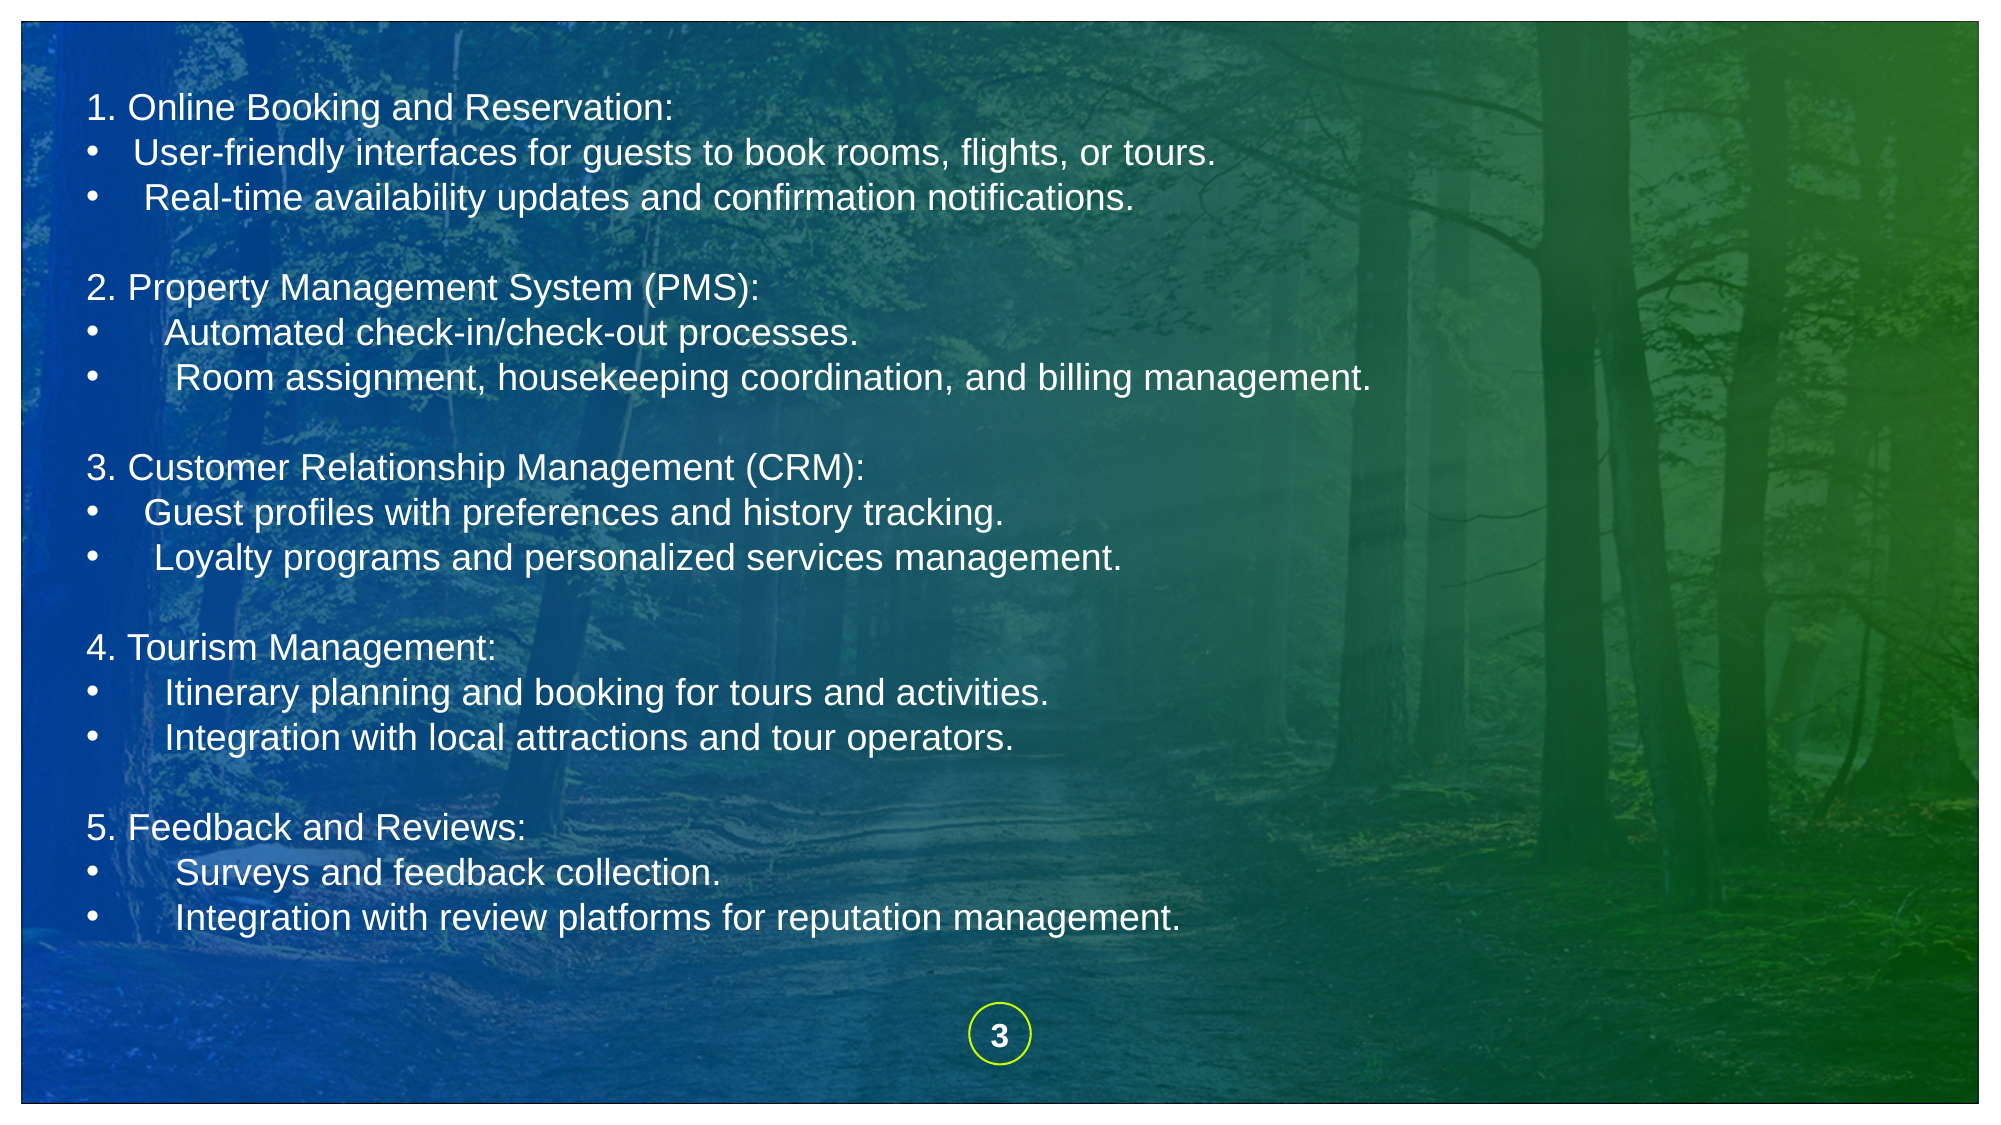

1. Online Booking and Reservation:
User-friendly interfaces for guests to book rooms, flights, or tours.
 Real-time availability updates and confirmation notifications.

2. Property Management System (PMS):
   Automated check-in/check-out processes.
    Room assignment, housekeeping coordination, and billing management.

3. Customer Relationship Management (CRM):
 Guest profiles with preferences and history tracking.
  Loyalty programs and personalized services management.

4. Tourism Management:
   Itinerary planning and booking for tours and activities.
   Integration with local attractions and tour operators.

5. Feedback and Reviews:
    Surveys and feedback collection.
    Integration with review platforms for reputation management.

3